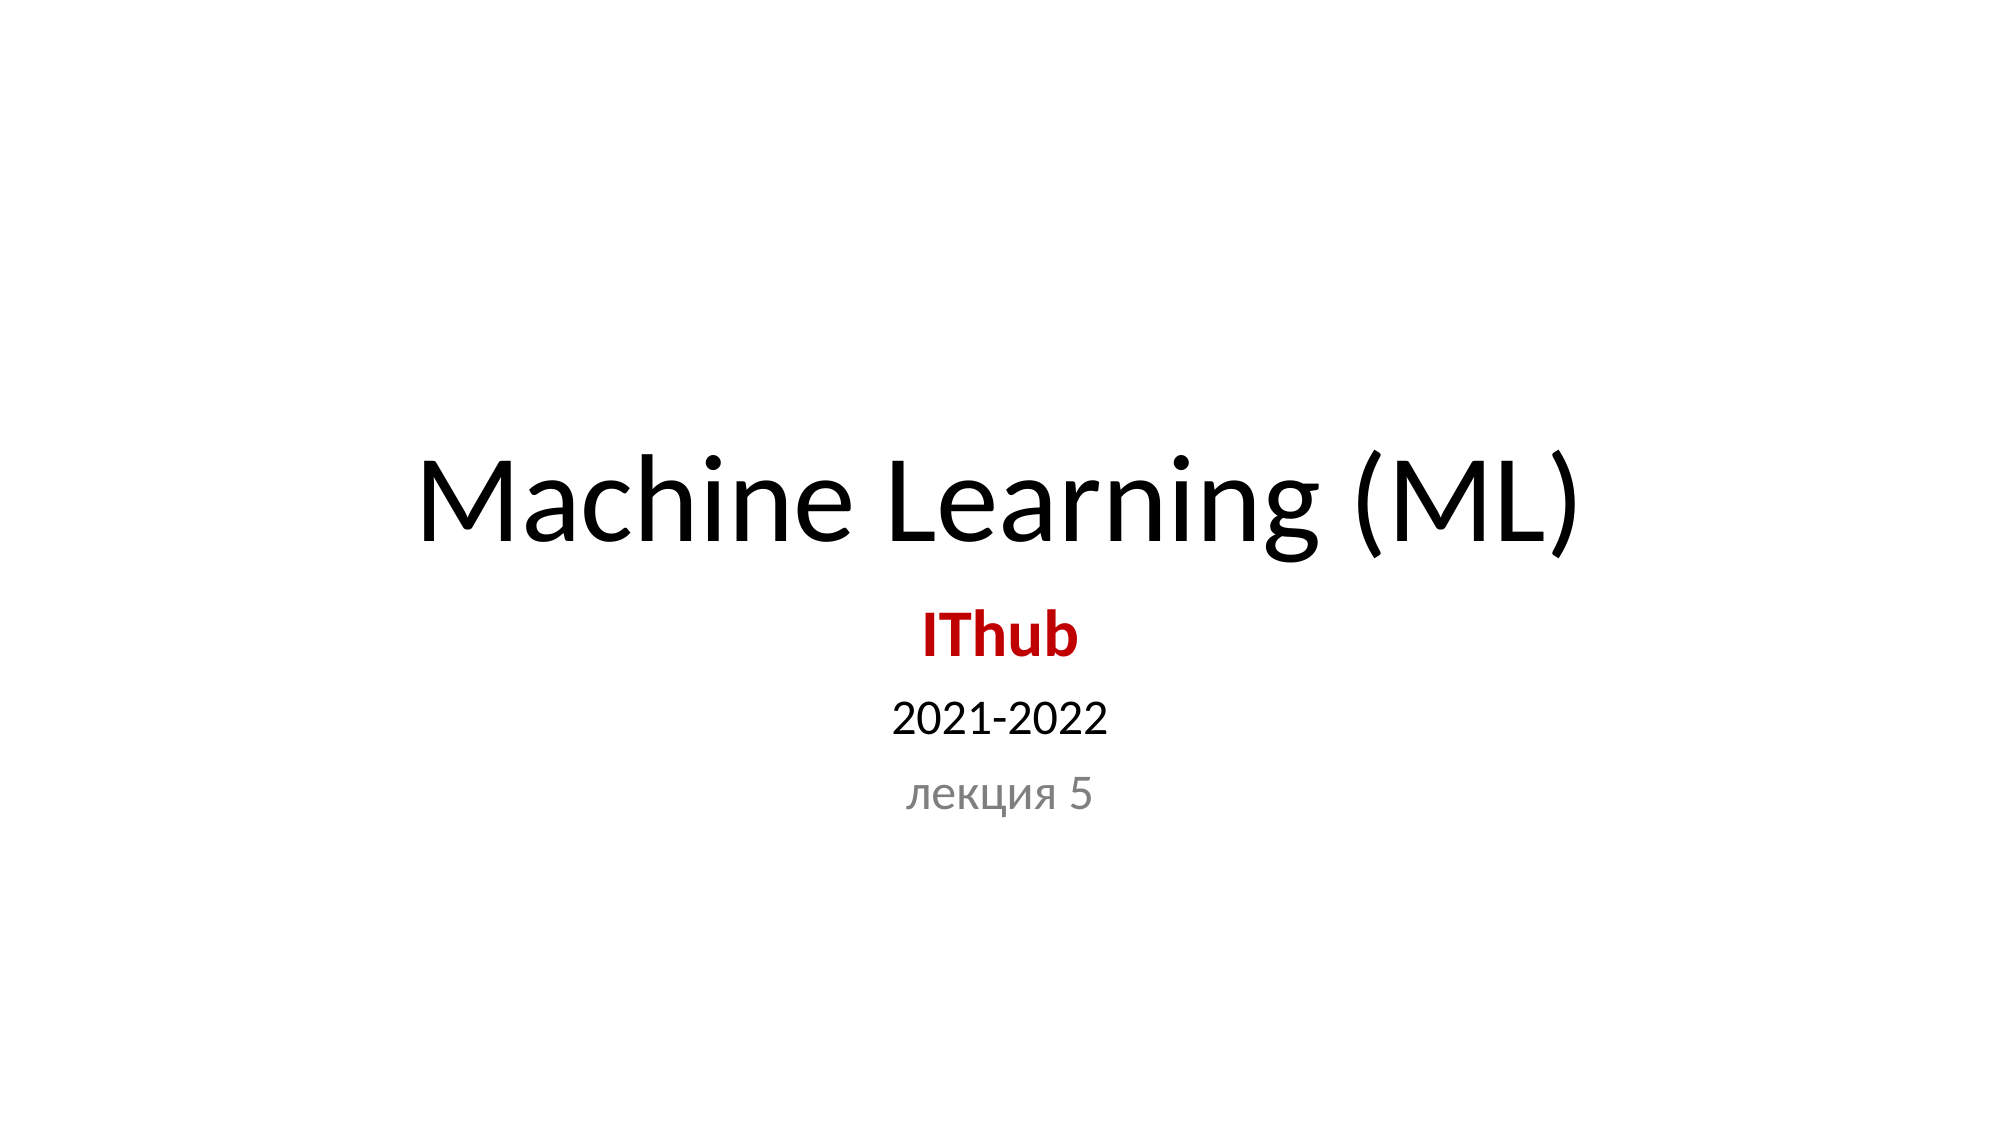

# Machine Learning (ML)
IThub
2021-2022
лекция 5